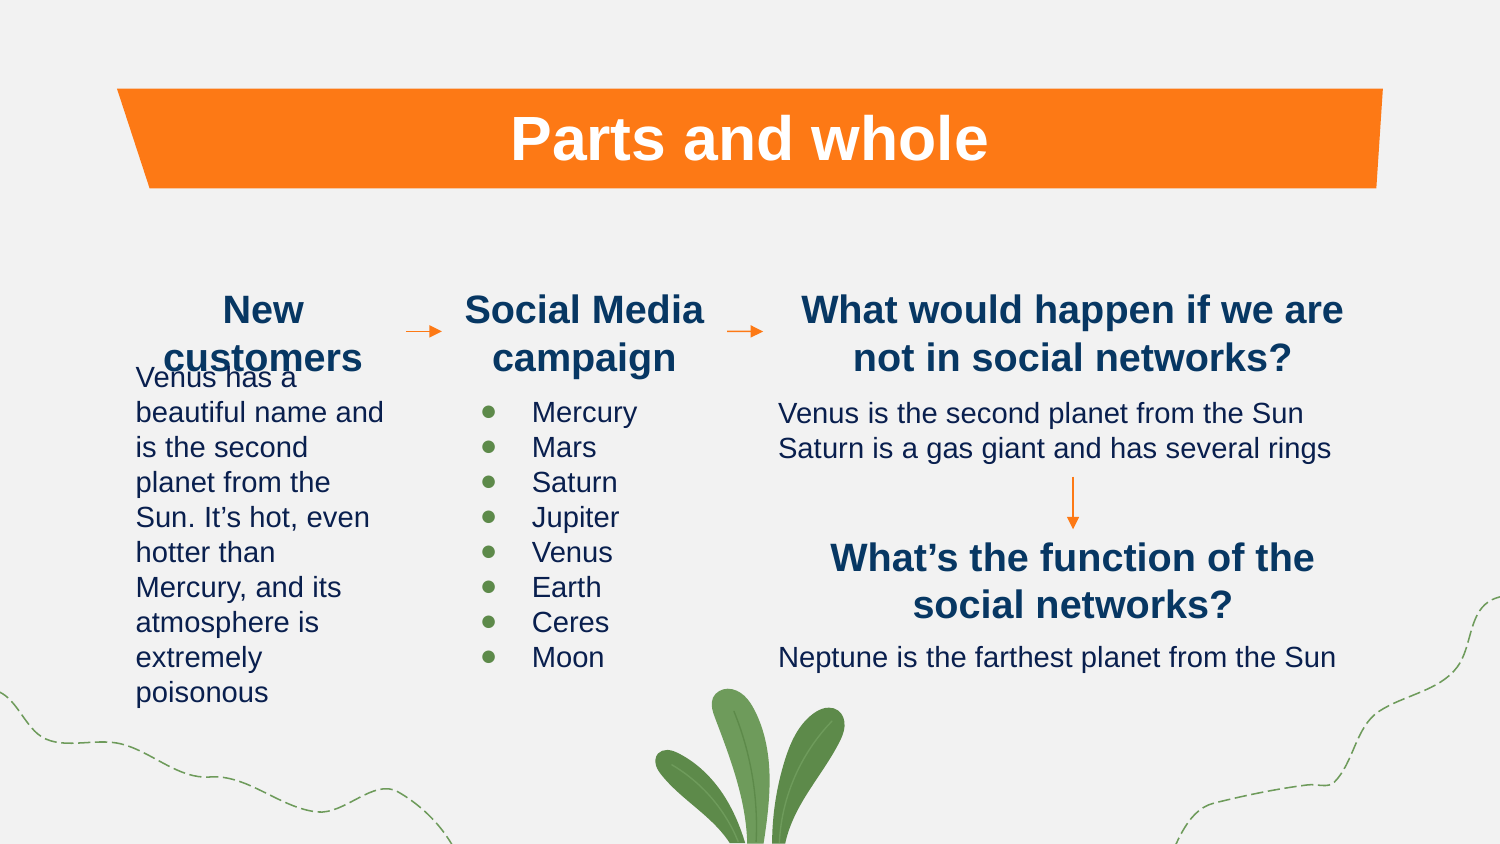

# Parts and whole
New customers
Social Media campaign
What would happen if we are not in social networks?
Venus has a beautiful name and is the second planet from the Sun. It’s hot, even hotter than Mercury, and its atmosphere is extremely poisonous
Mercury
Mars
Saturn
Jupiter
Venus
Earth
Ceres
Moon
Venus is the second planet from the Sun
Saturn is a gas giant and has several rings
What’s the function of the social networks?
Neptune is the farthest planet from the Sun